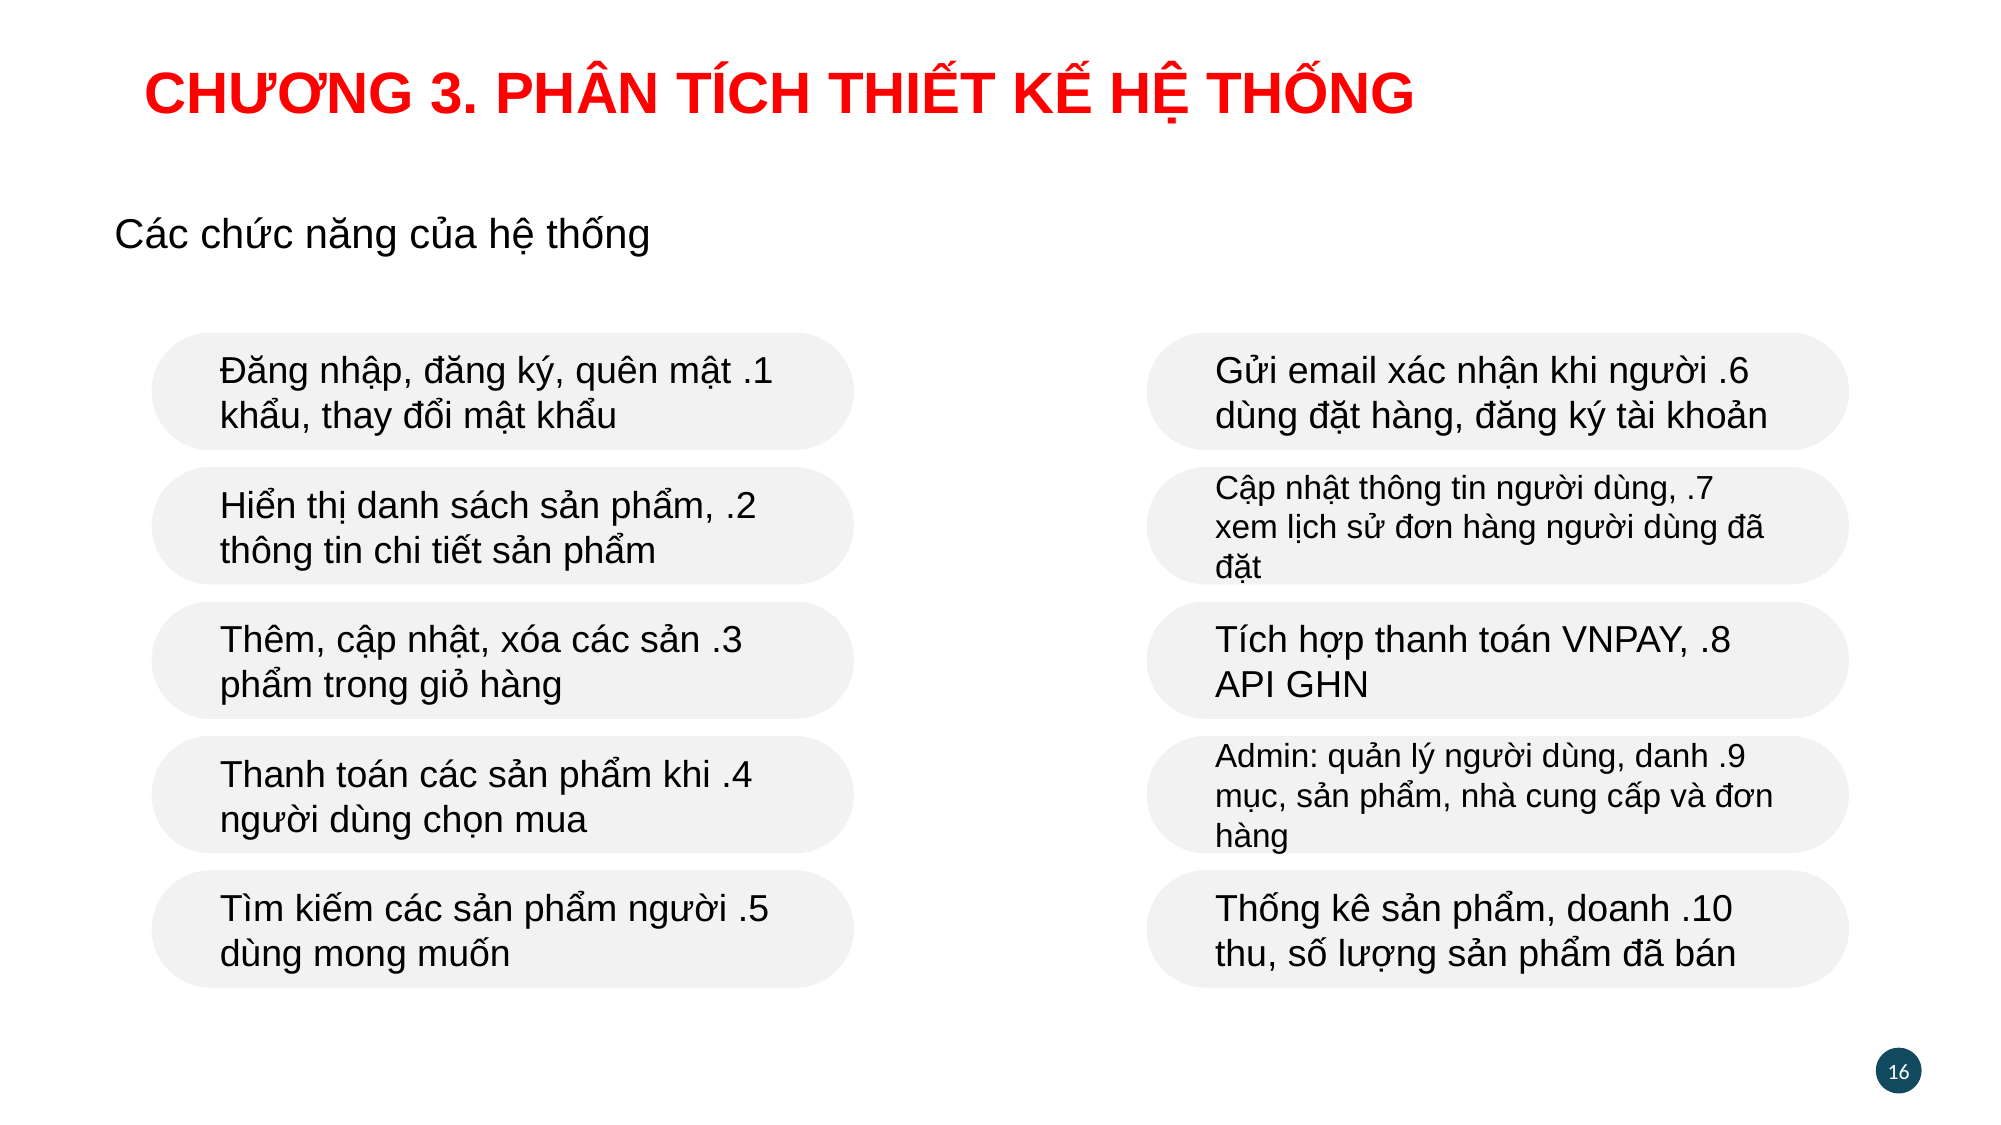

CHƯƠNG 3. PHÂN TÍCH THIẾT KẾ HỆ THỐNG
Các chức năng của hệ thống

1. Đăng nhập, đăng ký, quên mật khẩu, thay đổi mật khẩu

6. Gửi email xác nhận khi người dùng đặt hàng, đăng ký tài khoản

2. Hiển thị danh sách sản phẩm, thông tin chi tiết sản phẩm

7. Cập nhật thông tin người dùng, xem lịch sử đơn hàng người dùng đã đặt

8. Tích hợp thanh toán VNPAY, API GHN

3. Thêm, cập nhật, xóa các sản phẩm trong giỏ hàng

4. Thanh toán các sản phẩm khi người dùng chọn mua

9. Admin: quản lý người dùng, danh mục, sản phẩm, nhà cung cấp và đơn hàng

5. Tìm kiếm các sản phẩm người dùng mong muốn

10. Thống kê sản phẩm, doanh thu, số lượng sản phẩm đã bán
16